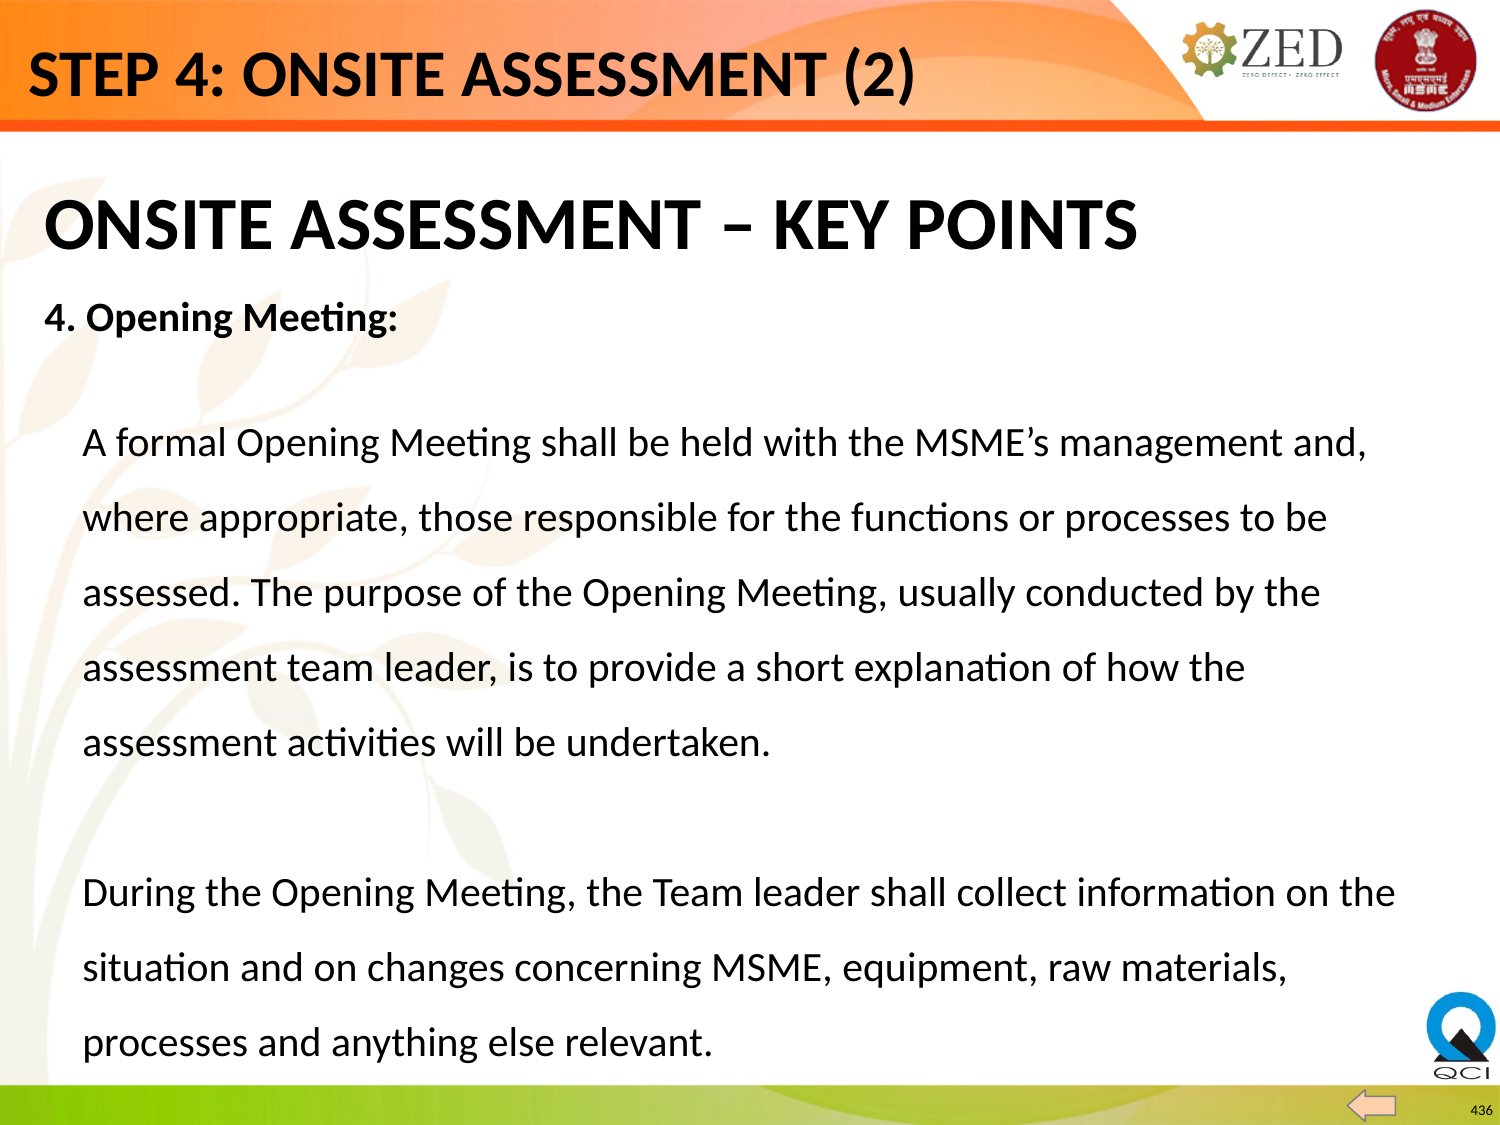

# STEP 4: ONSITE ASSESSMENT (2)
ONSITE ASSESSMENT – KEY POINTS

4. Opening Meeting:

    A formal Opening Meeting shall be held with the MSME’s management and,
    where appropriate, those responsible for the functions or processes to be
    assessed. The purpose of the Opening Meeting, usually conducted by the
    assessment team leader, is to provide a short explanation of how the
    assessment activities will be undertaken.

    During the Opening Meeting, the Team leader shall collect information on the
    situation and on changes concerning MSME, equipment, raw materials,
    processes and anything else relevant.